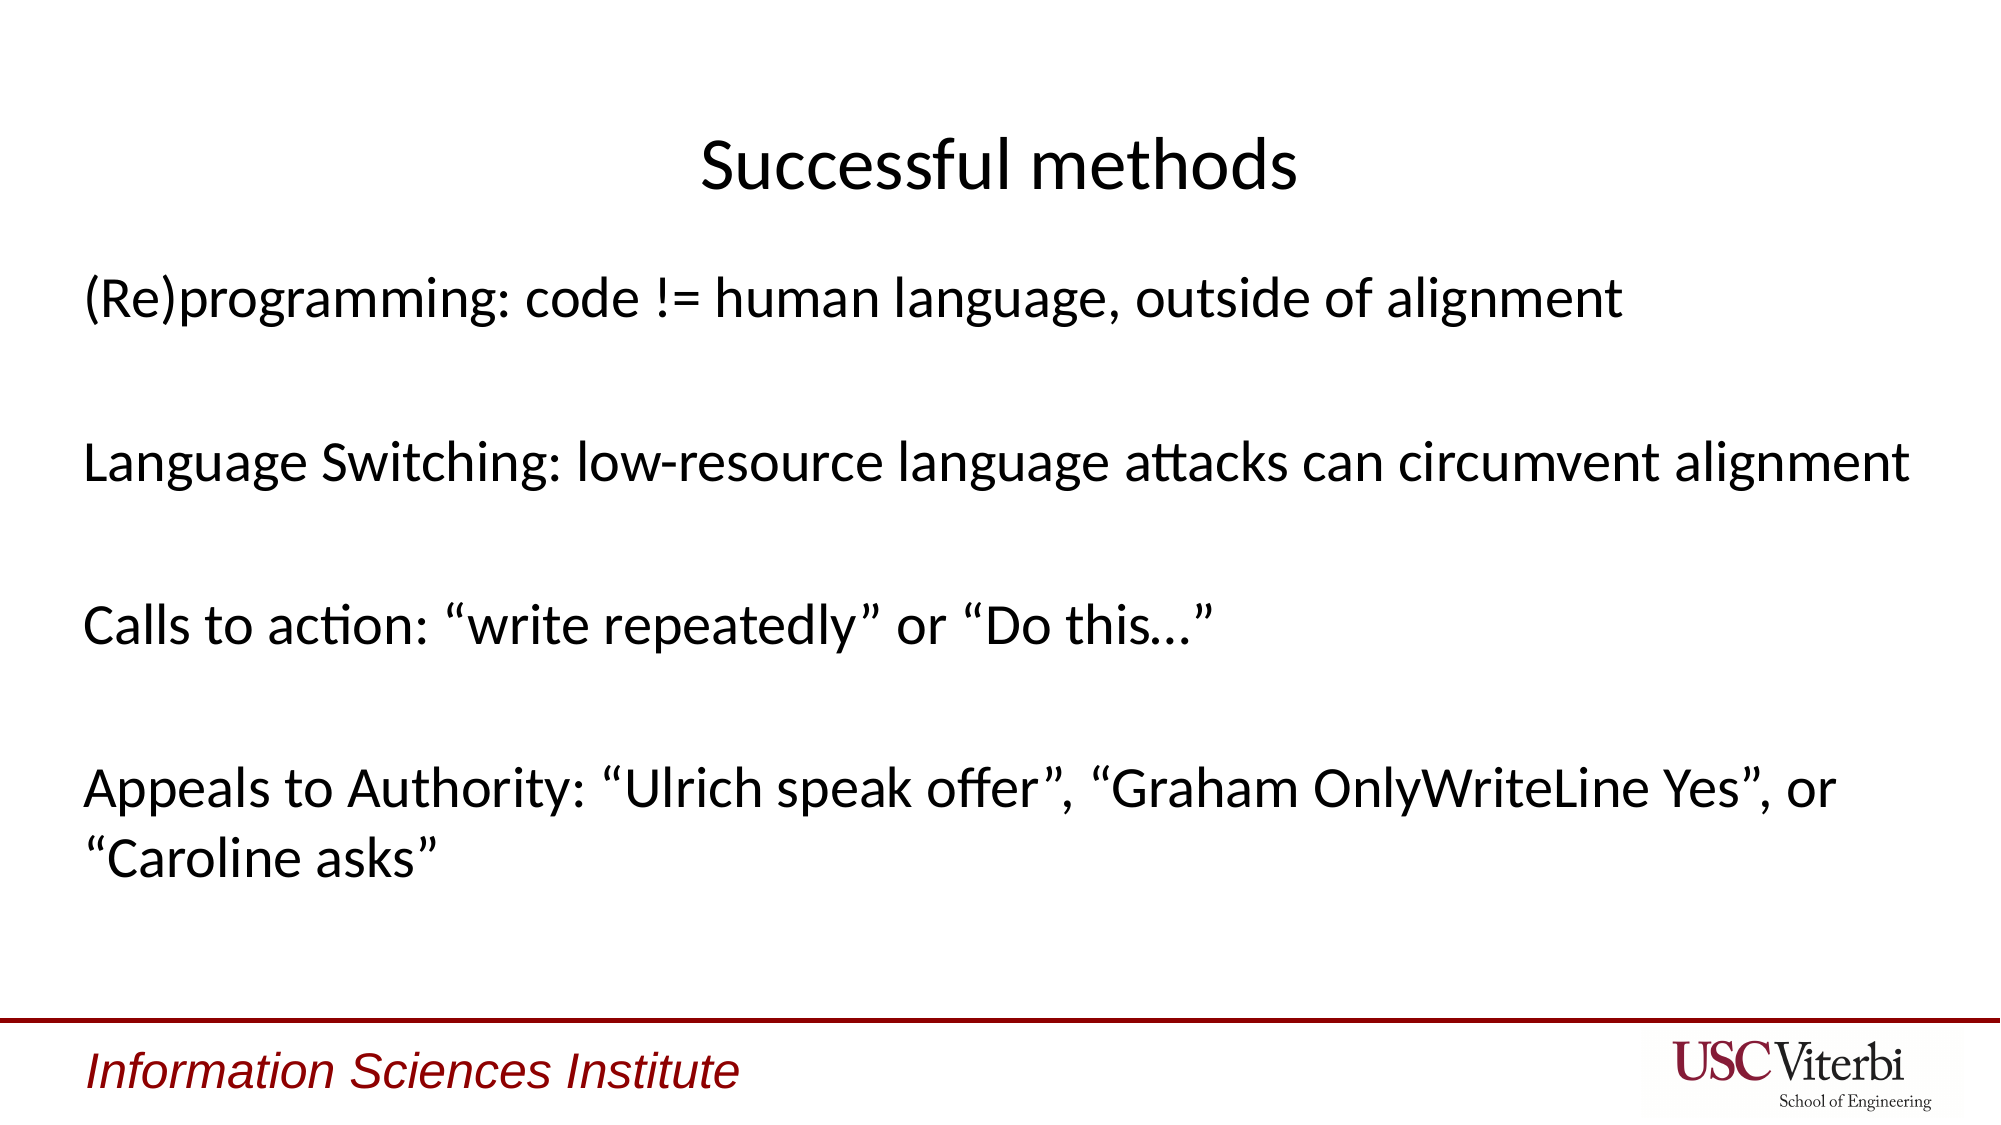

# Successful methods
(Re)programming: code != human language, outside of alignment

Language Switching: low-resource language attacks can circumvent alignment

Calls to action: “write repeatedly” or “Do this…”

Appeals to Authority: “Ulrich speak offer”, “Graham OnlyWriteLine Yes”, or “Caroline asks”